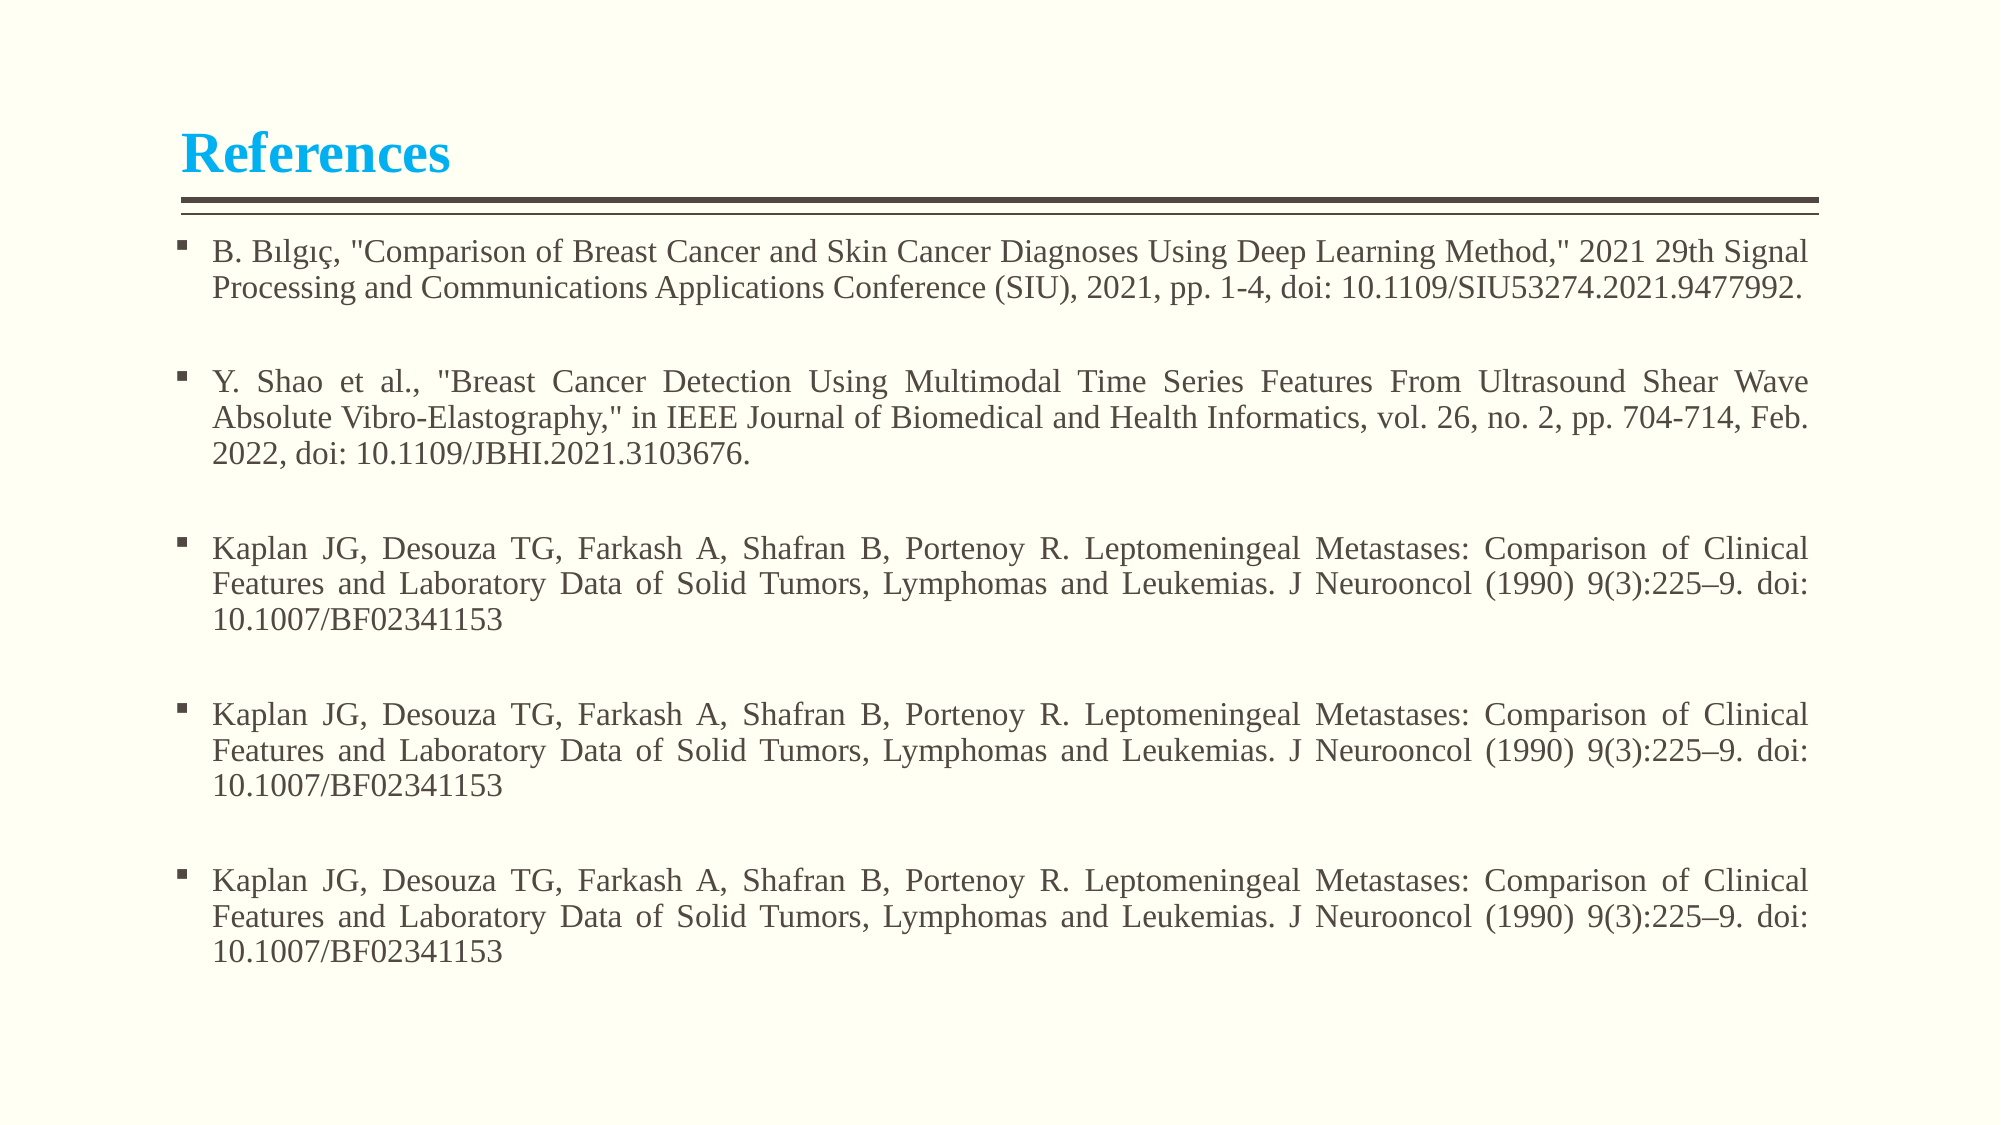

# References
B. Bılgıç, "Comparison of Breast Cancer and Skin Cancer Diagnoses Using Deep Learning Method," 2021 29th Signal Processing and Communications Applications Conference (SIU), 2021, pp. 1-4, doi: 10.1109/SIU53274.2021.9477992.
Y. Shao et al., "Breast Cancer Detection Using Multimodal Time Series Features From Ultrasound Shear Wave Absolute Vibro-Elastography," in IEEE Journal of Biomedical and Health Informatics, vol. 26, no. 2, pp. 704-714, Feb. 2022, doi: 10.1109/JBHI.2021.3103676.
Kaplan JG, Desouza TG, Farkash A, Shafran B, Portenoy R. Leptomeningeal Metastases: Comparison of Clinical Features and Laboratory Data of Solid Tumors, Lymphomas and Leukemias. J Neurooncol (1990) 9(3):225–9. doi: 10.1007/BF02341153
Kaplan JG, Desouza TG, Farkash A, Shafran B, Portenoy R. Leptomeningeal Metastases: Comparison of Clinical Features and Laboratory Data of Solid Tumors, Lymphomas and Leukemias. J Neurooncol (1990) 9(3):225–9. doi: 10.1007/BF02341153
Kaplan JG, Desouza TG, Farkash A, Shafran B, Portenoy R. Leptomeningeal Metastases: Comparison of Clinical Features and Laboratory Data of Solid Tumors, Lymphomas and Leukemias. J Neurooncol (1990) 9(3):225–9. doi: 10.1007/BF02341153